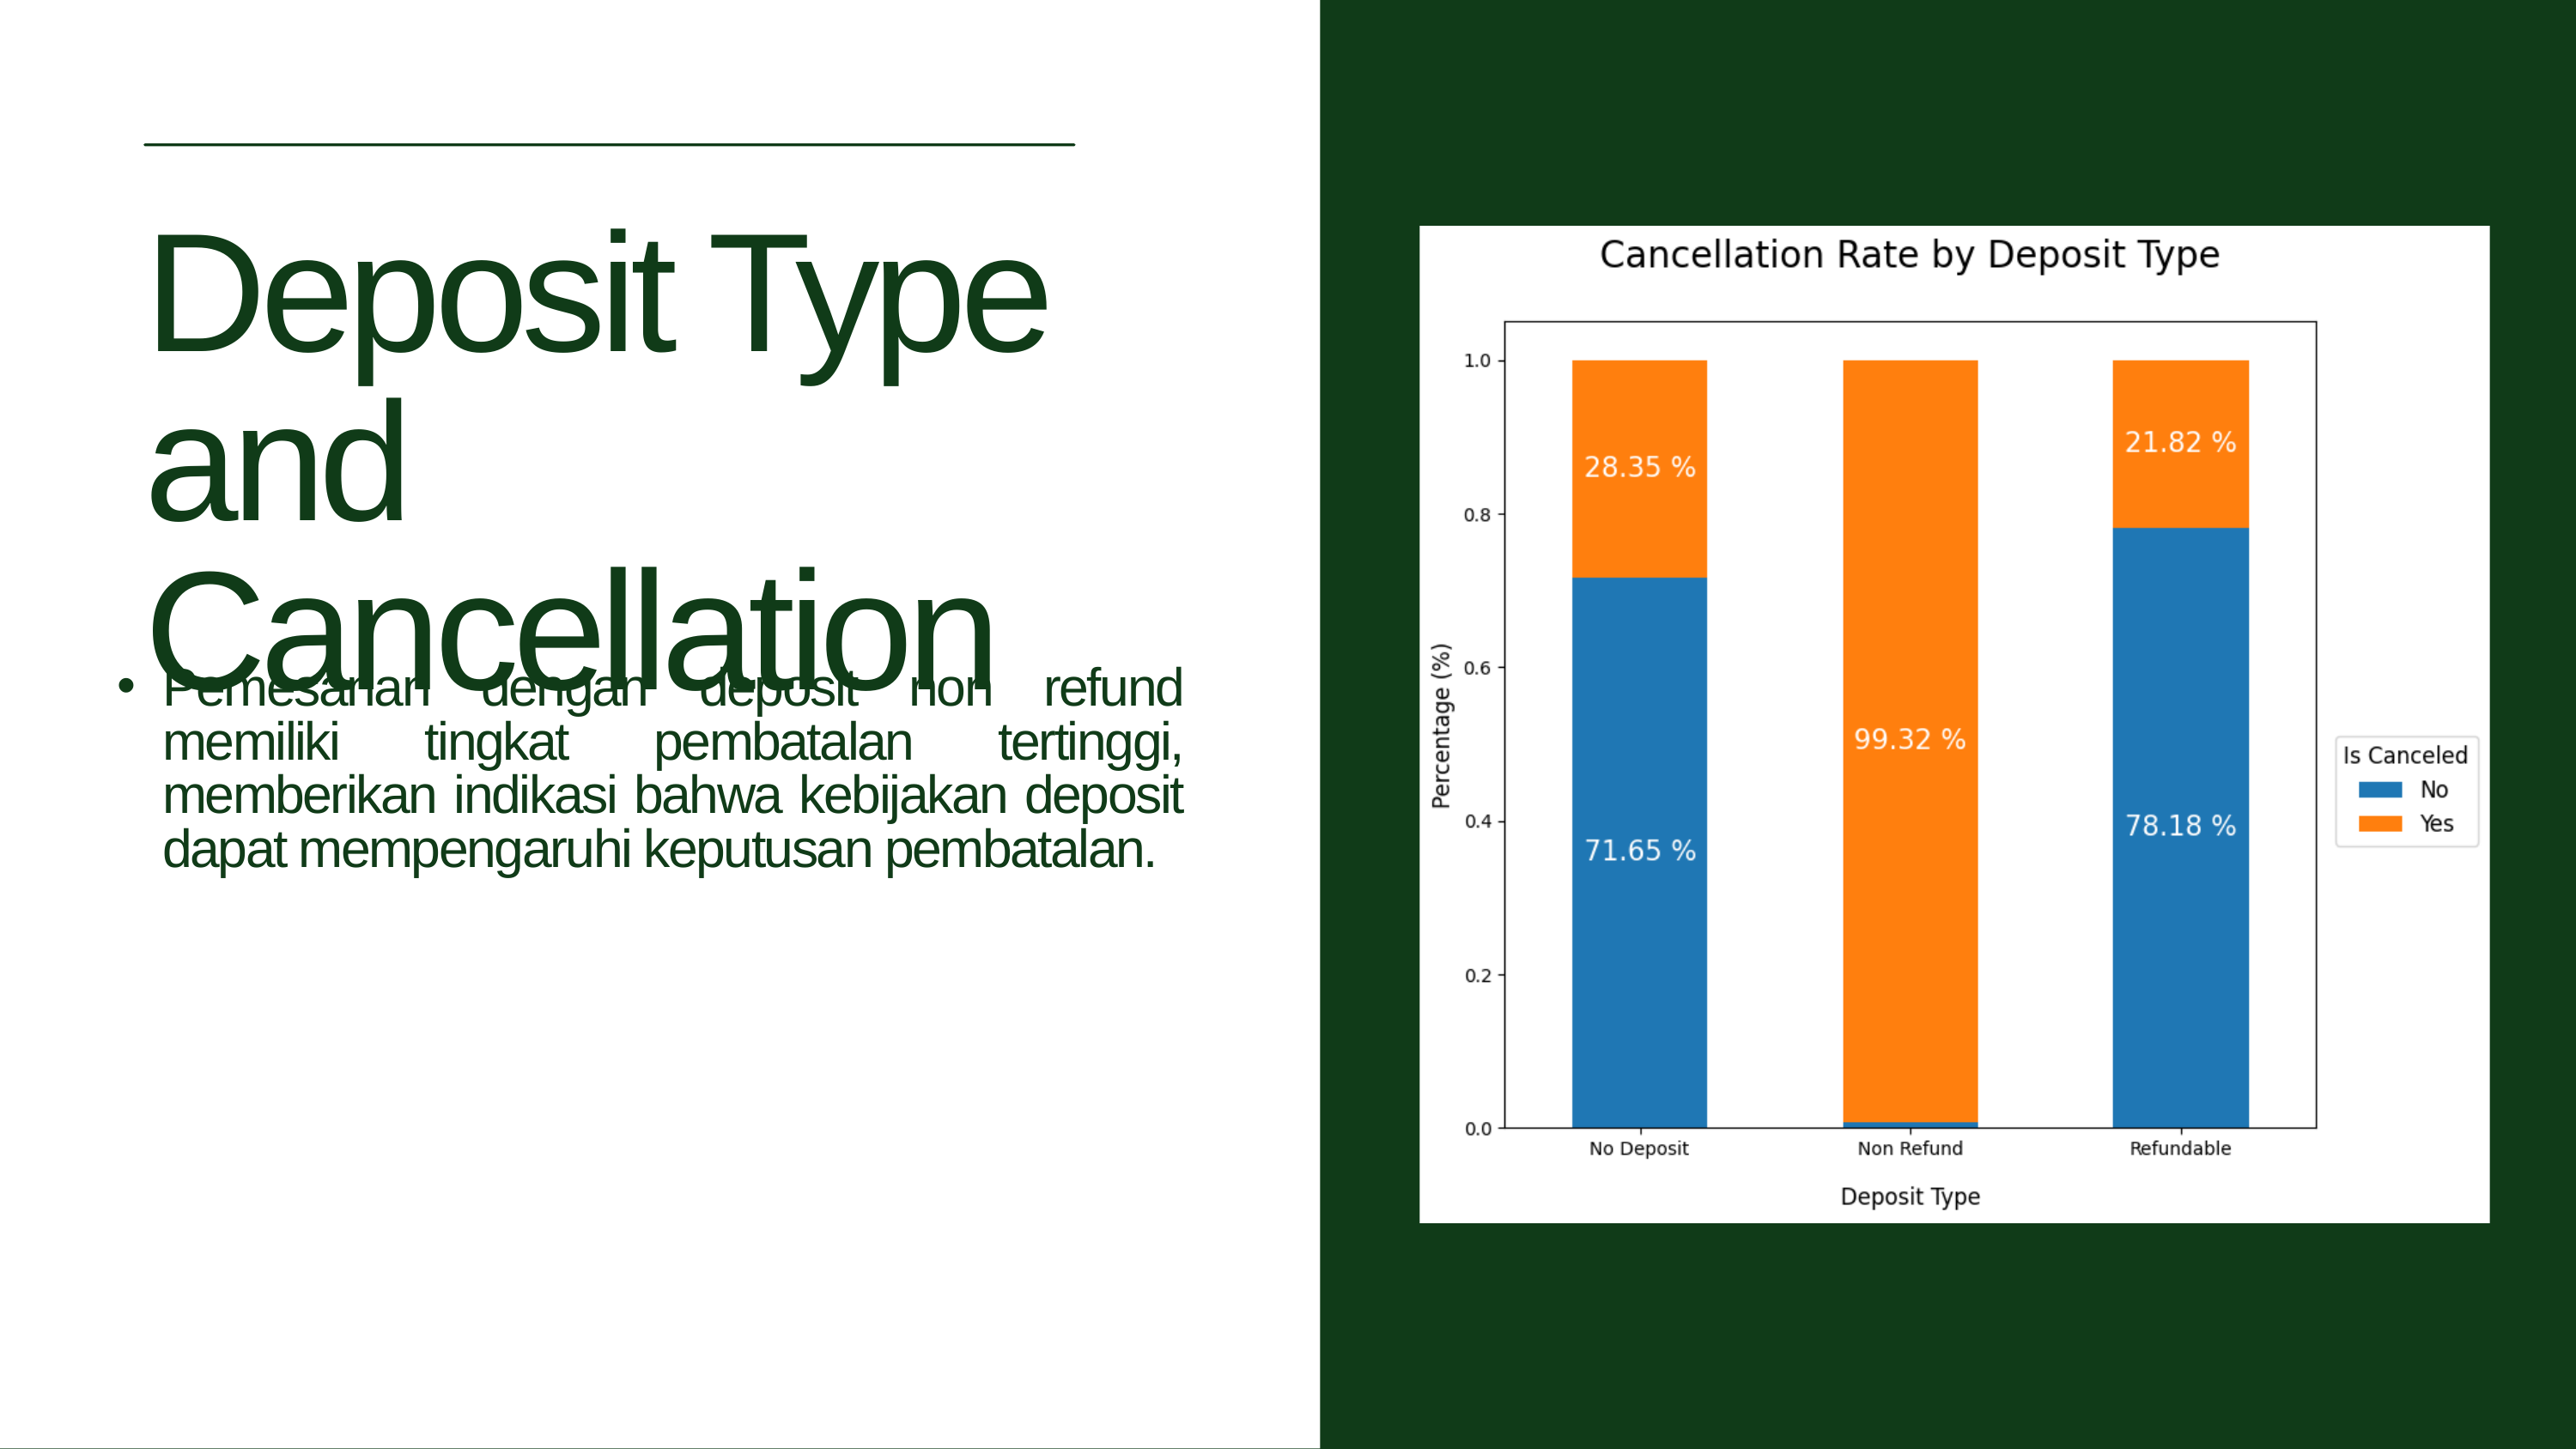

Deposit Type and Cancellation

Pemesanan dengan deposit non refund memiliki tingkat pembatalan tertinggi, memberikan indikasi bahwa kebijakan deposit dapat mempengaruhi keputusan pembatalan.